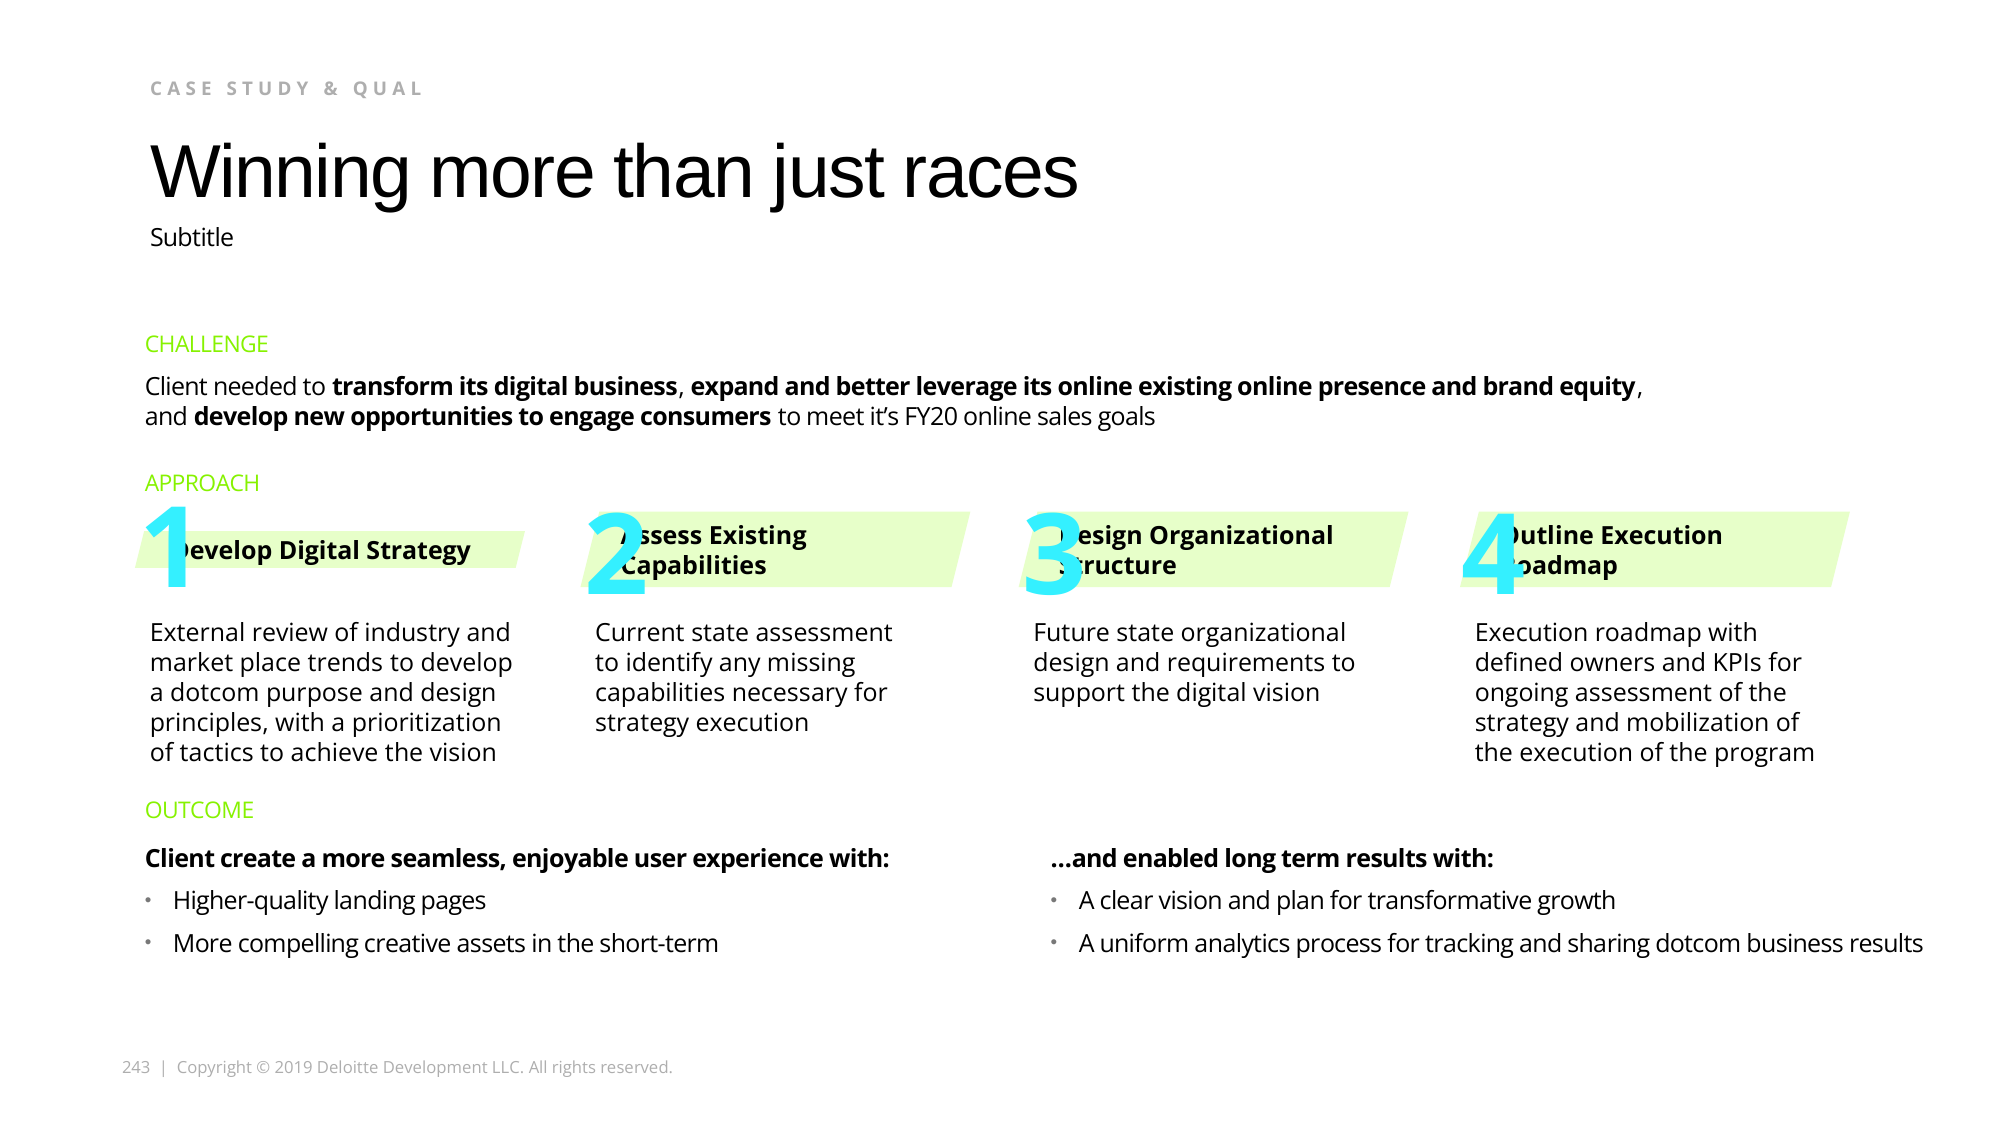

Case study & qual
# Winning more than just races
Subtitle
CHALLENGE
Client needed to transform its digital business, expand and better leverage its online existing online presence and brand equity,
and develop new opportunities to engage consumers to meet it’s FY20 online sales goals
APPROACH
1
Develop Digital Strategy
External review of industry and market place trends to develop a dotcom purpose and design principles, with a prioritization of tactics to achieve the vision
Assess Existing Capabilities
2
Current state assessment
to identify any missing capabilities necessary for strategy execution
Design Organizational Structure
3
Future state organizational design and requirements to support the digital vision
Outline Execution Roadmap
4
Execution roadmap with defined owners and KPIs for ongoing assessment of the strategy and mobilization of the execution of the program
OUTCOME
Client create a more seamless, enjoyable user experience with:
Higher-quality landing pages
More compelling creative assets in the short-term
…and enabled long term results with:
A clear vision and plan for transformative growth
A uniform analytics process for tracking and sharing dotcom business results